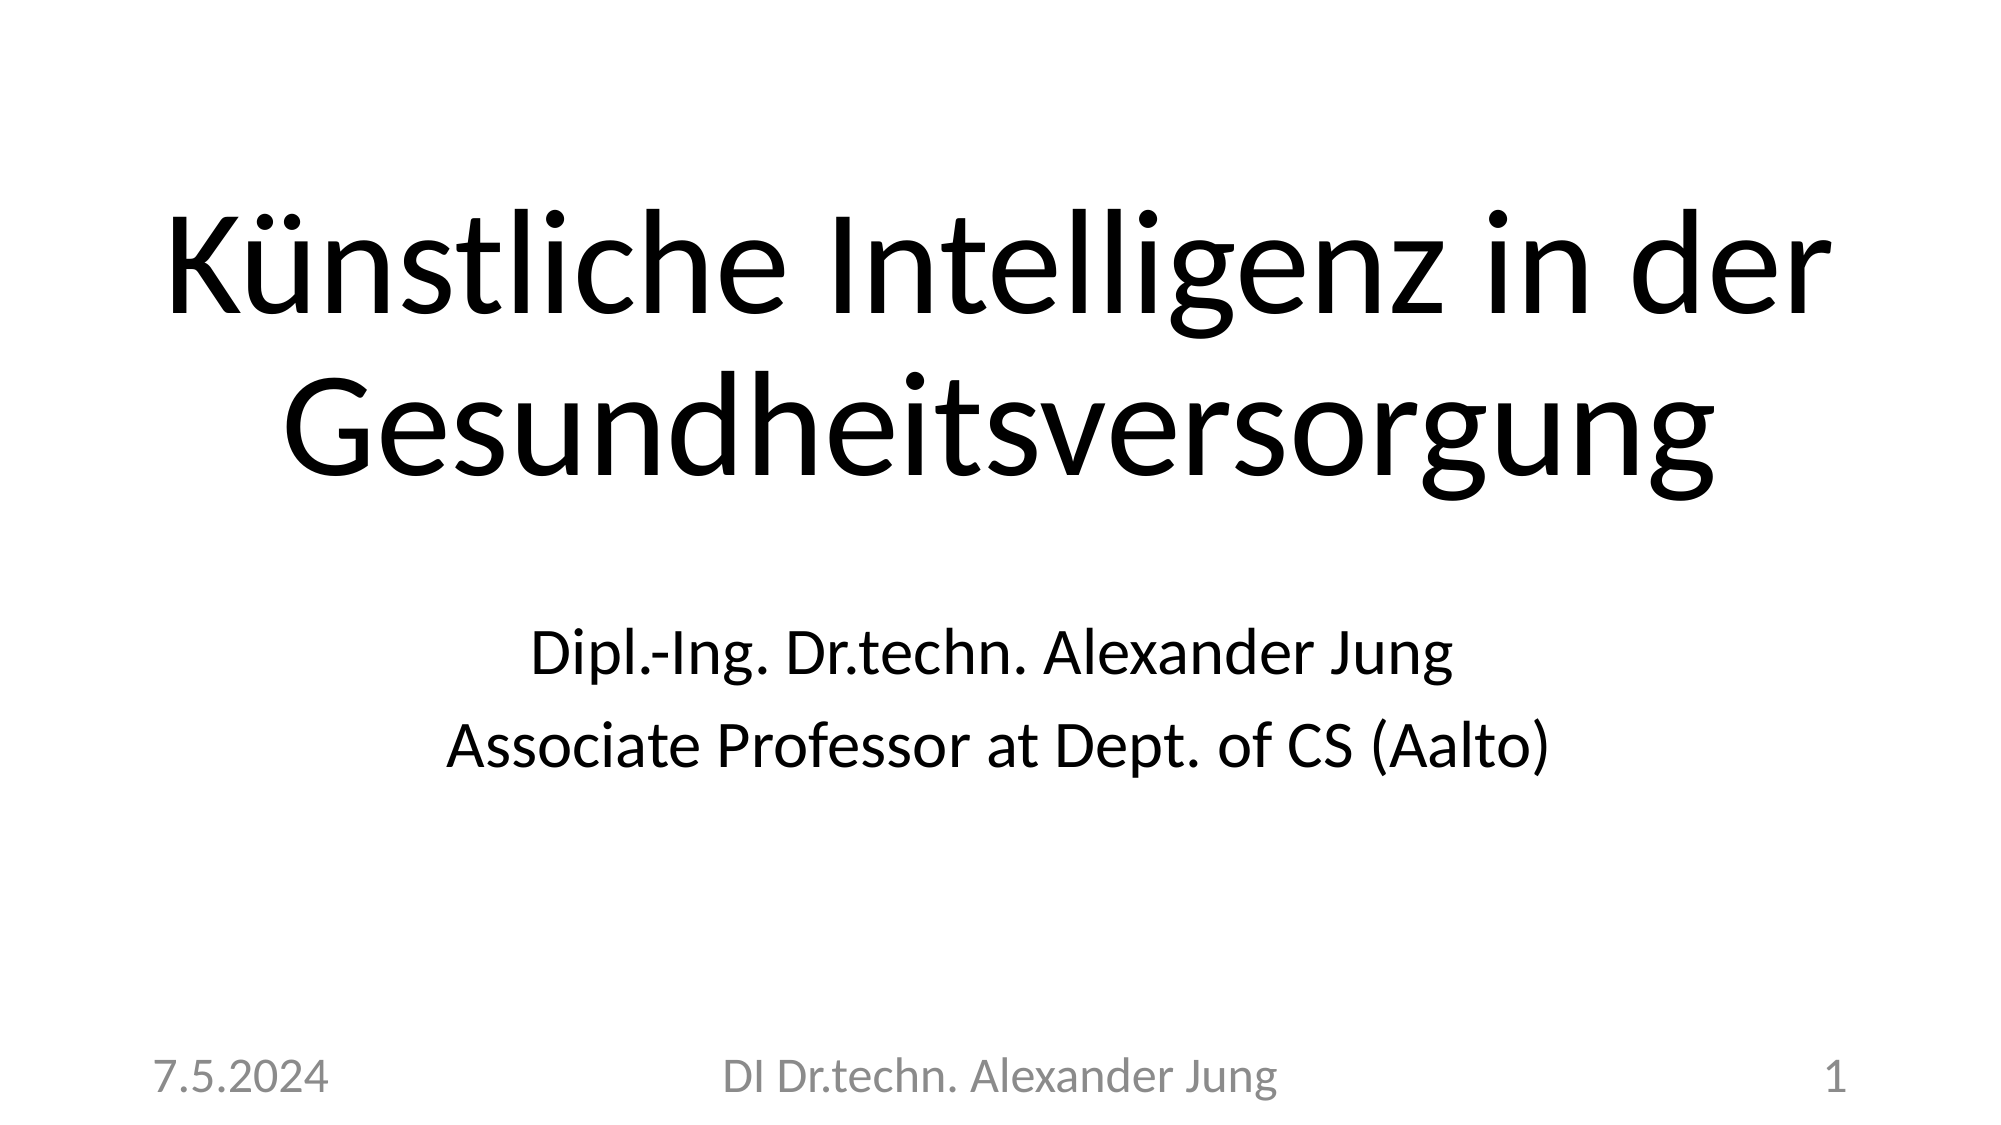

# Künstliche Intelligenz in der Gesundheitsversorgung
Dipl.-Ing. Dr.techn. Alexander Jung
Associate Professor at Dept. of CS (Aalto)
7.5.2024
DI Dr.techn. Alexander Jung
1